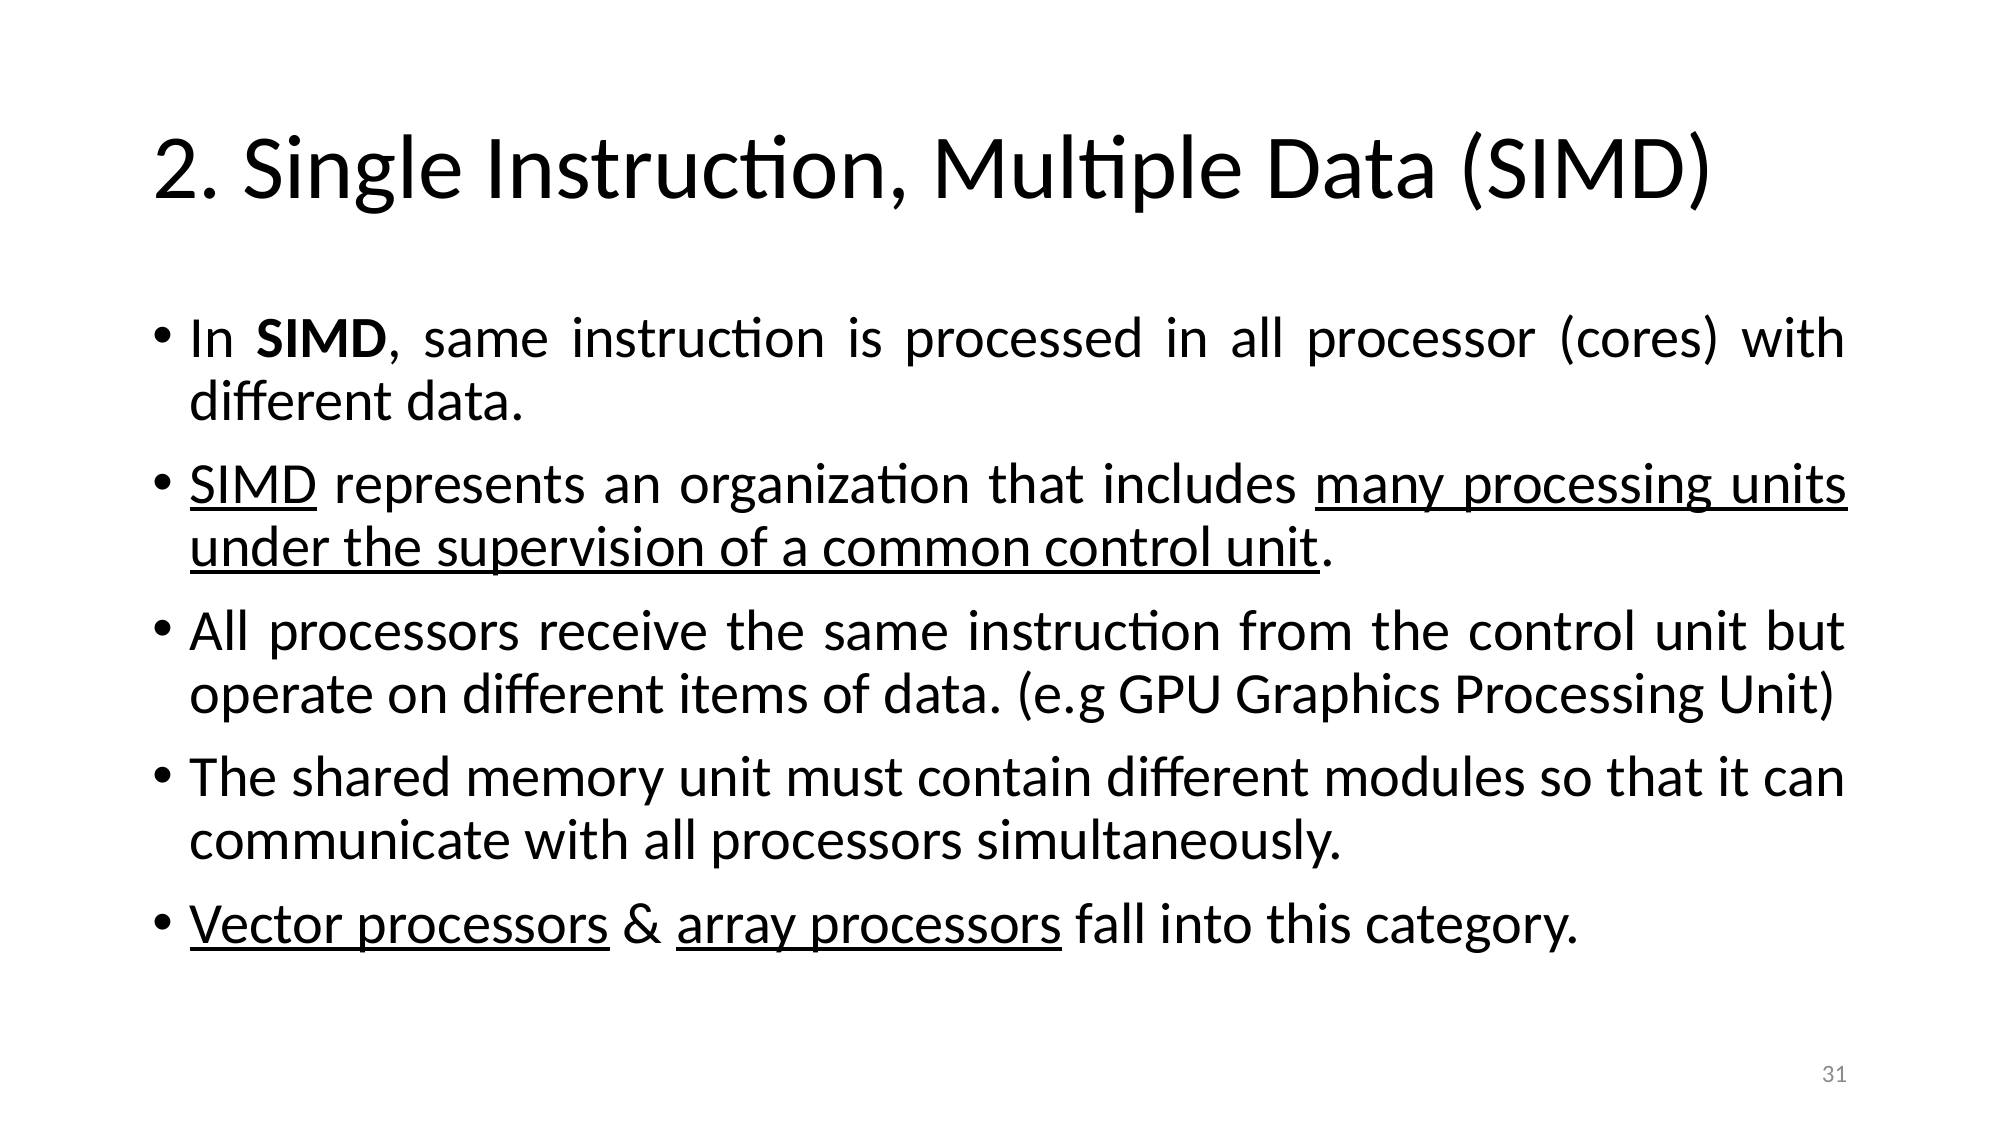

# 2. Single Instruction, Multiple Data (SIMD)
In SIMD, same instruction is processed in all processor (cores) with different data.
SIMD represents an organization that includes many processing units under the supervision of a common control unit.
All processors receive the same instruction from the control unit but operate on different items of data. (e.g GPU Graphics Processing Unit)
The shared memory unit must contain different modules so that it can communicate with all processors simultaneously.
Vector processors & array processors fall into this category.
31